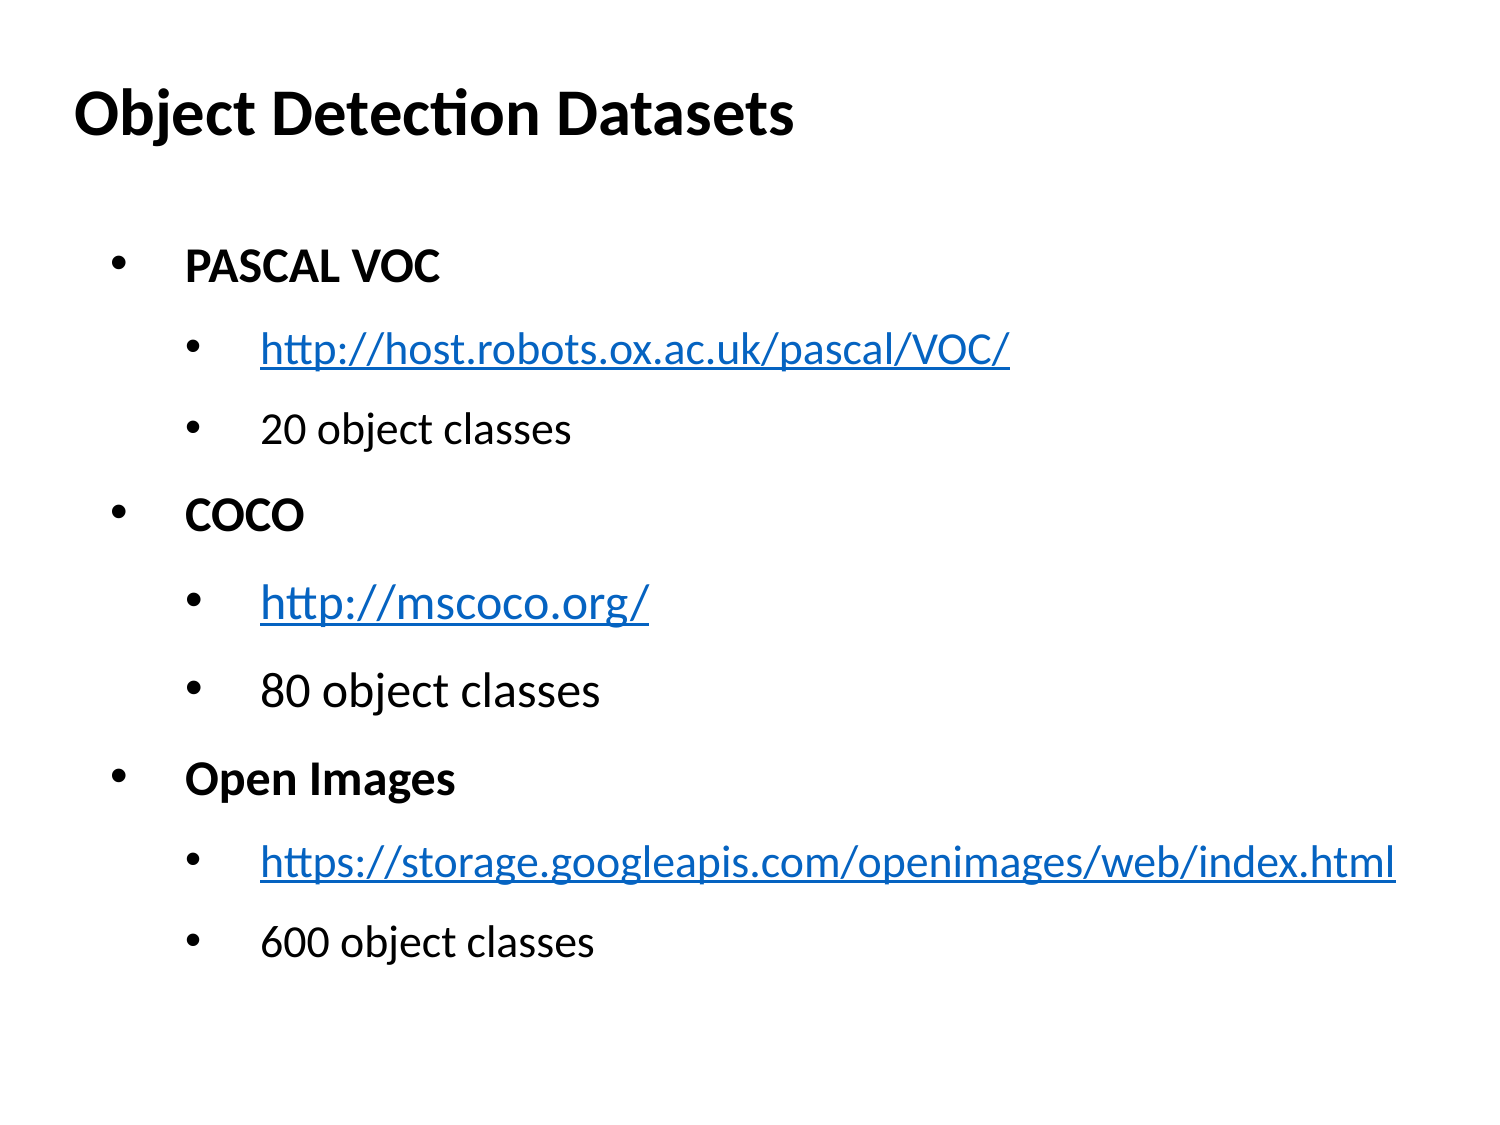

Object Detection Datasets
PASCAL VOC
http://host.robots.ox.ac.uk/pascal/VOC/
20 object classes
COCO
http://mscoco.org/
80 object classes
Open Images
https://storage.googleapis.com/openimages/web/index.html
600 object classes